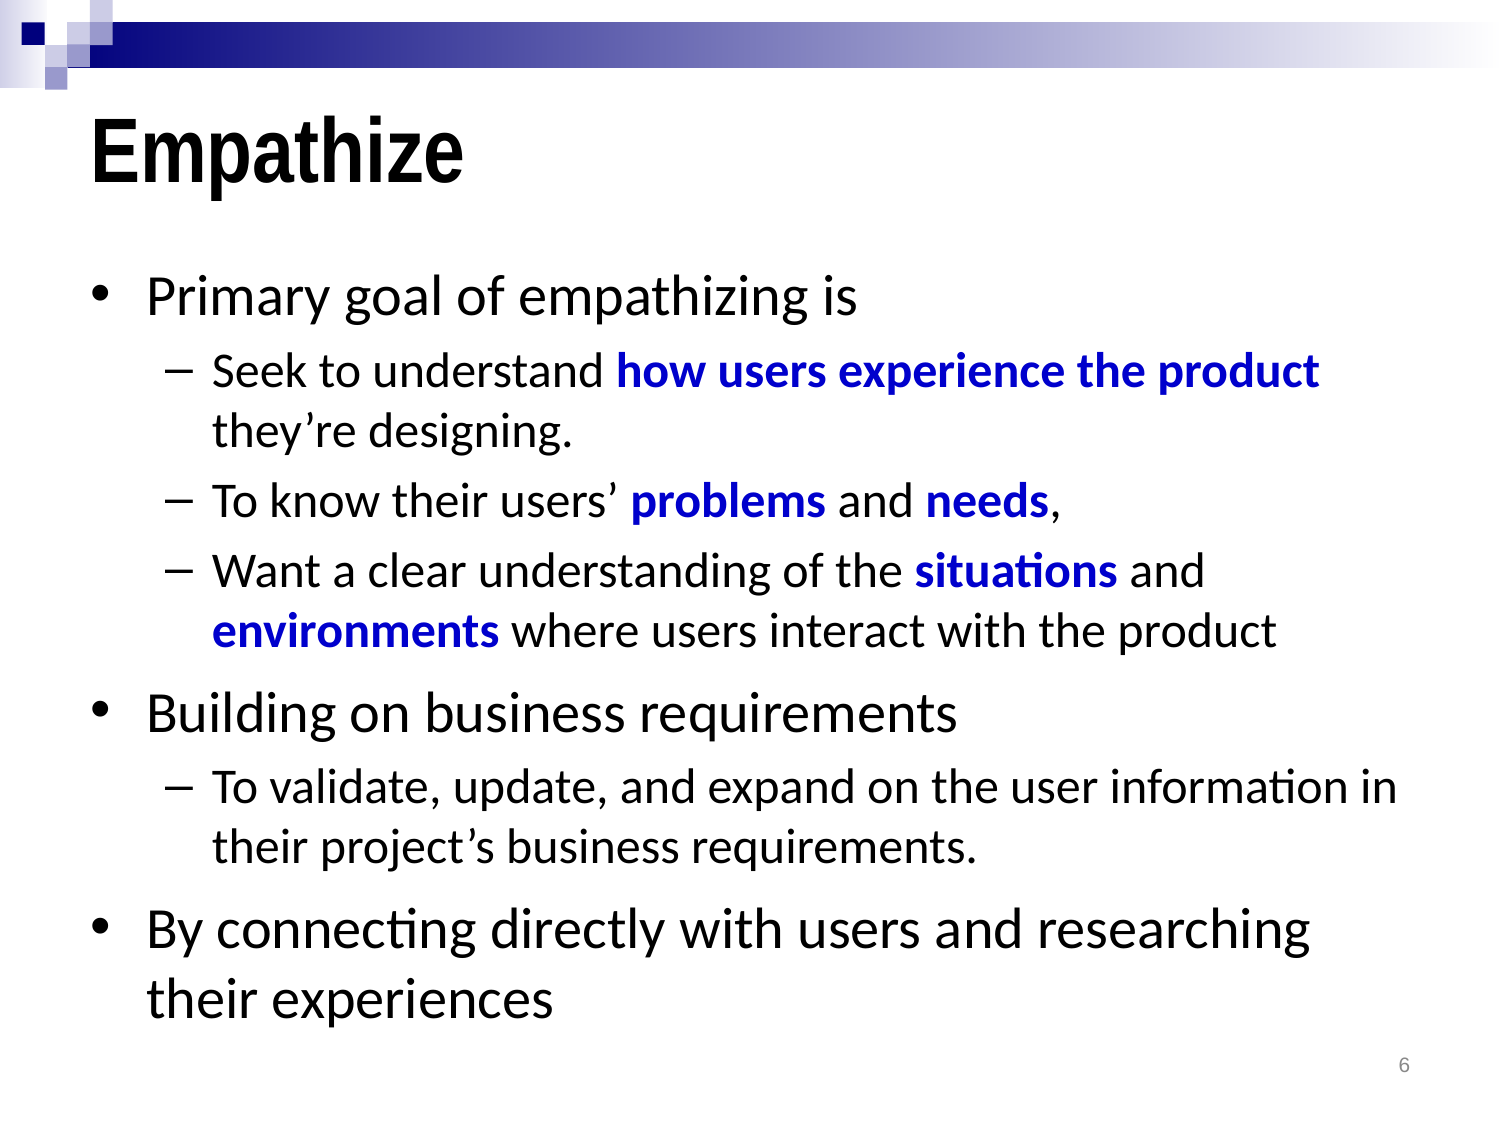

# Empathize
Primary goal of empathizing is
Seek to understand how users experience the product they’re designing.
To know their users’ problems and needs,
Want a clear understanding of the situations and environments where users interact with the product
Building on business requirements
To validate, update, and expand on the user information in their project’s business requirements.
By connecting directly with users and researching their experiences
6